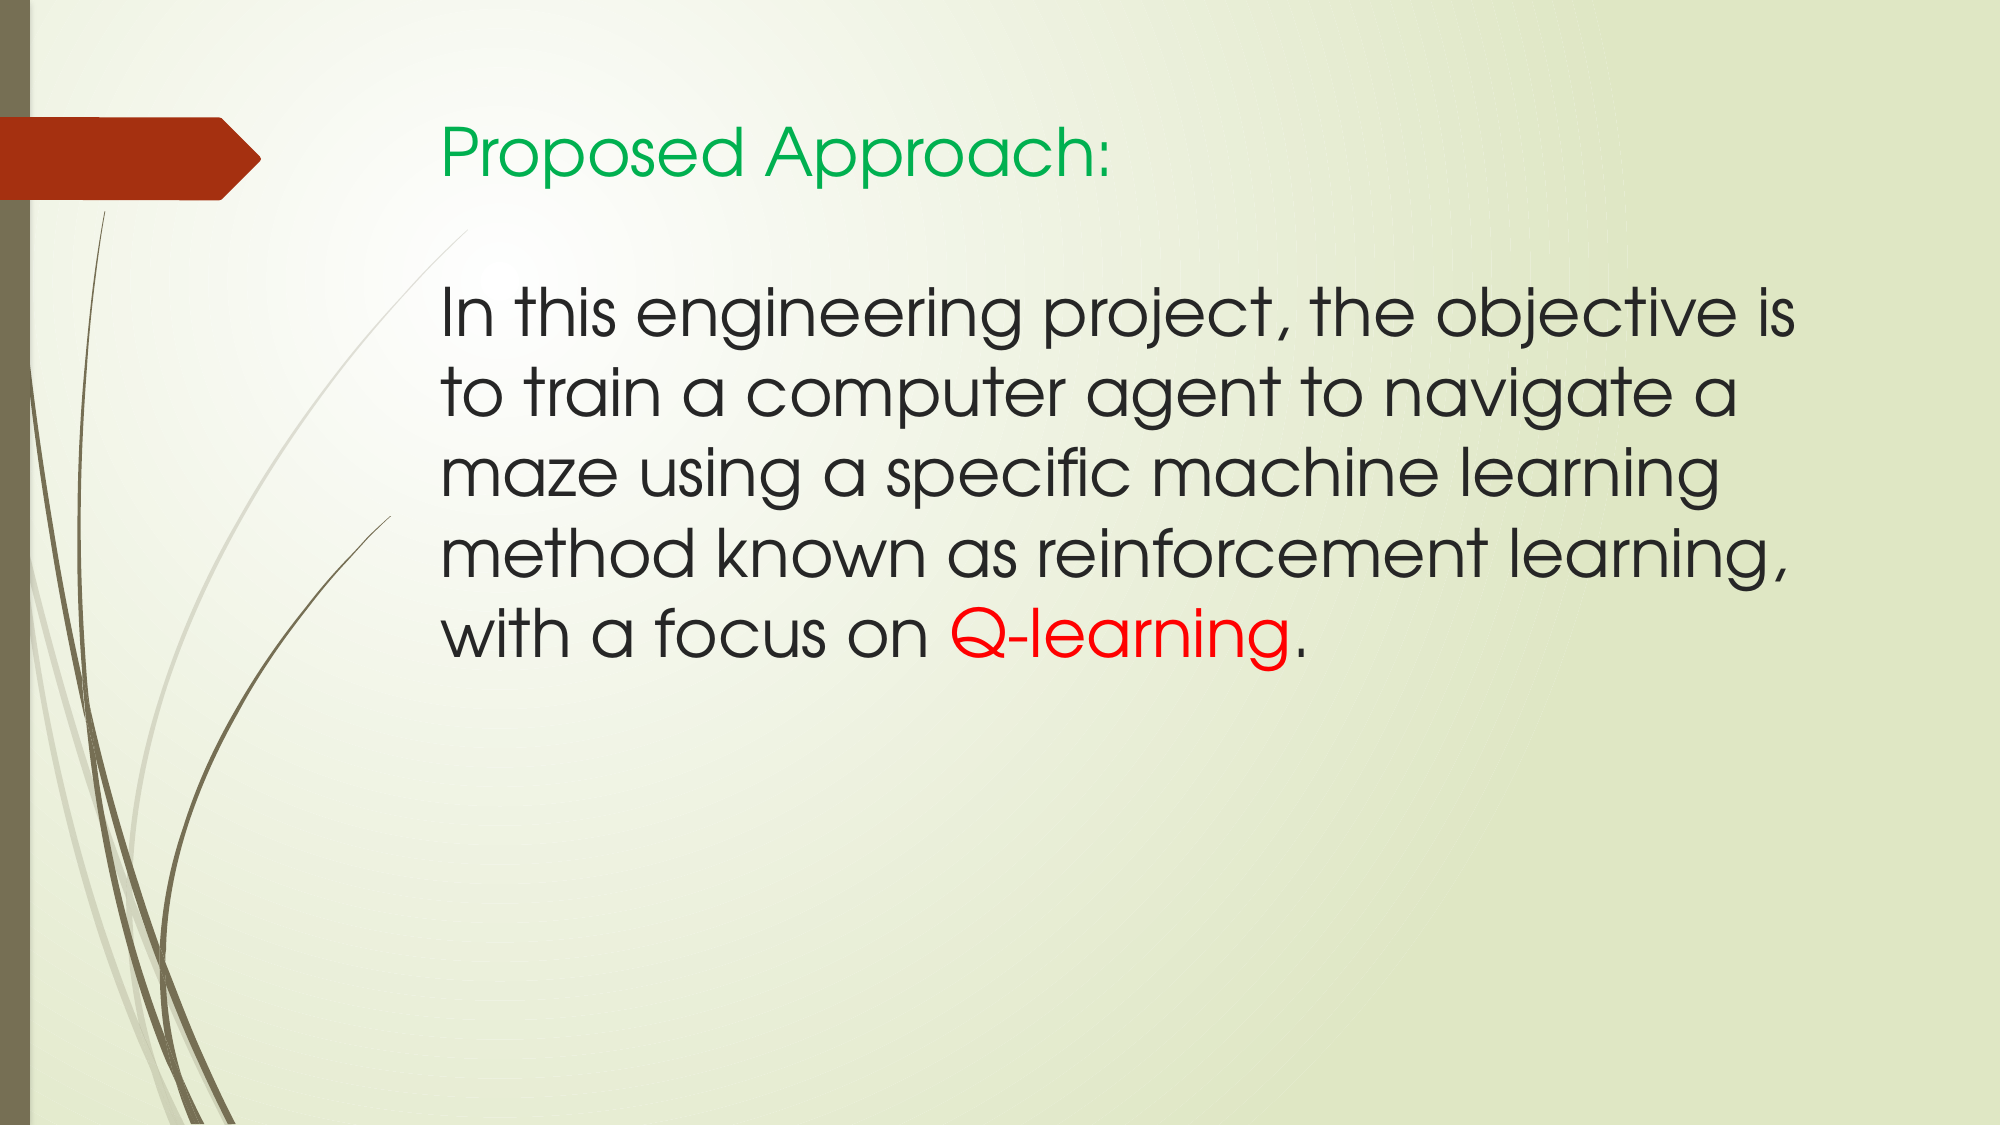

# Proposed Approach: In this engineering project, the objective is to train a computer agent to navigate a maze using a specific machine learning method known as reinforcement learning, with a focus on Q-learning.